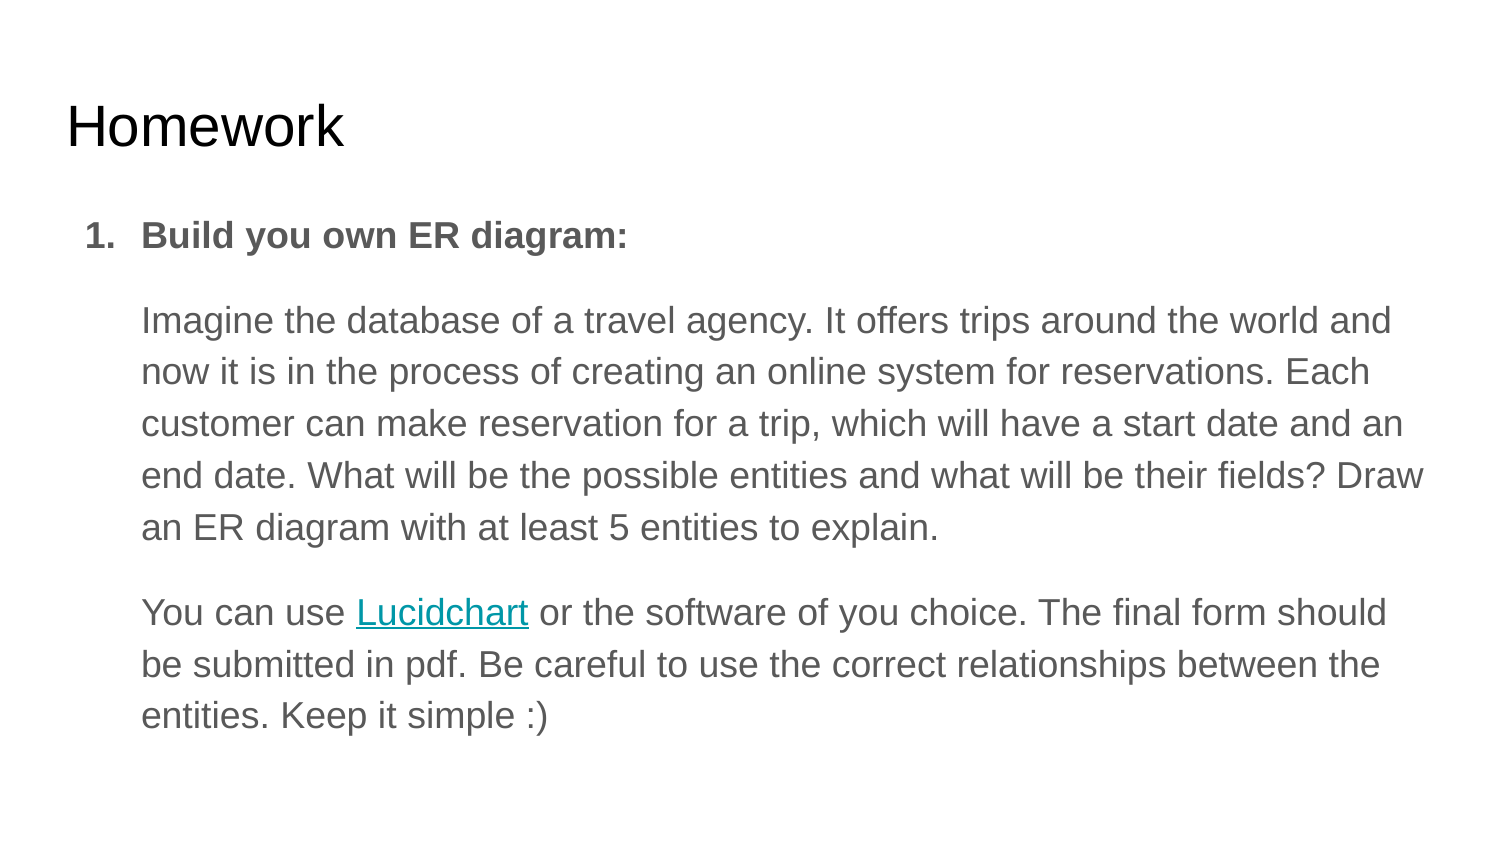

# Homework
Build you own ER diagram:
Imagine the database of a travel agency. It offers trips around the world and now it is in the process of creating an online system for reservations. Each customer can make reservation for a trip, which will have a start date and an end date. What will be the possible entities and what will be their fields? Draw an ER diagram with at least 5 entities to explain.
You can use Lucidchart or the software of you choice. The final form should be submitted in pdf. Be careful to use the correct relationships between the entities. Keep it simple :)